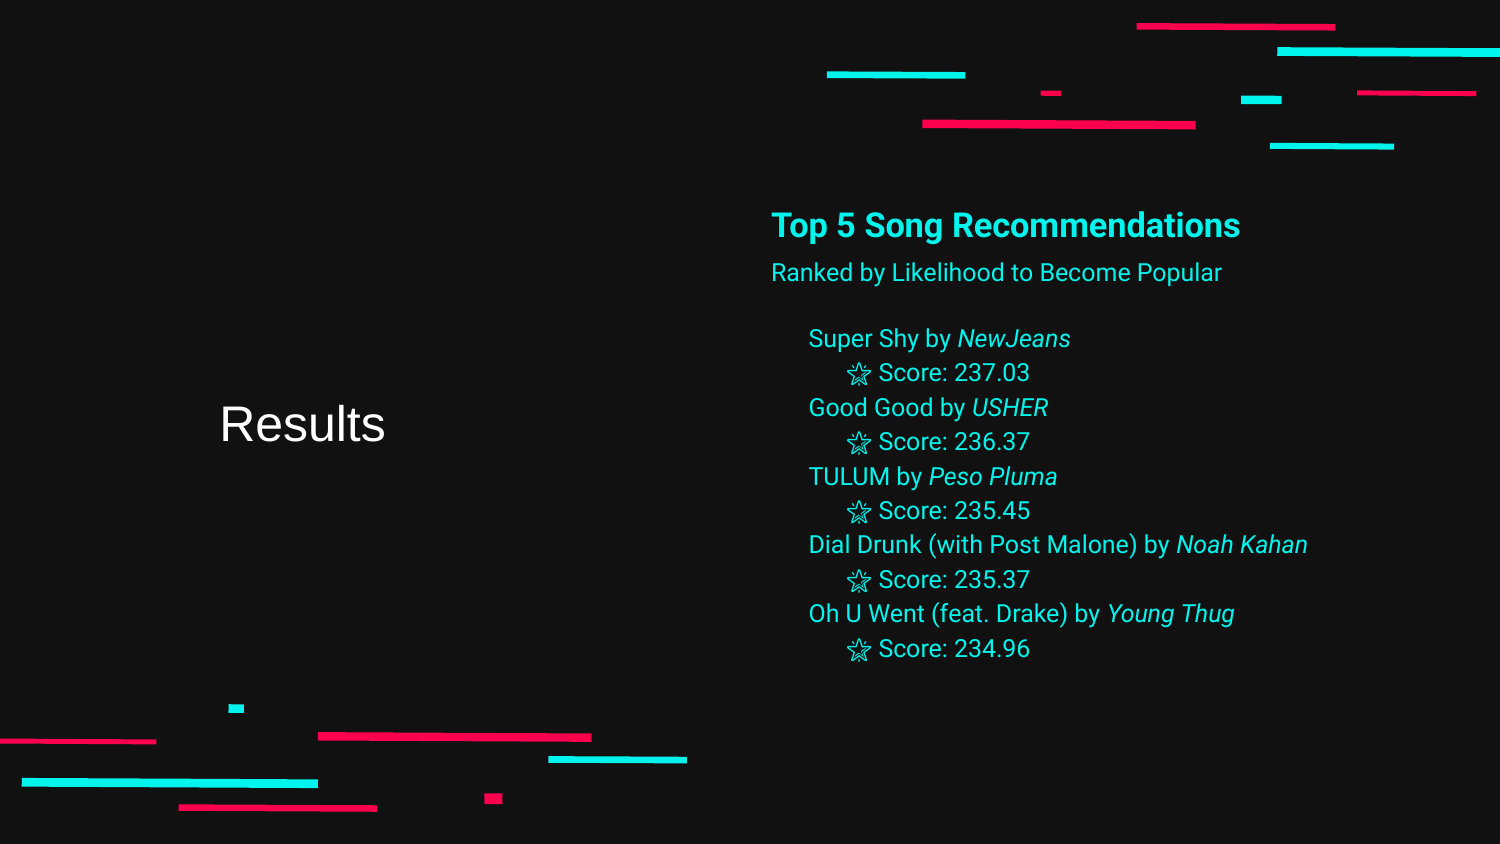

Top 5 Song Recommendations
Ranked by Likelihood to Become Popular
Super Shy by NewJeans
🌟 Score: 237.03
Good Good by USHER
🌟 Score: 236.37
TULUM by Peso Pluma
🌟 Score: 235.45
Dial Drunk (with Post Malone) by Noah Kahan
🌟 Score: 235.37
Oh U Went (feat. Drake) by Young Thug
🌟 Score: 234.96

Results